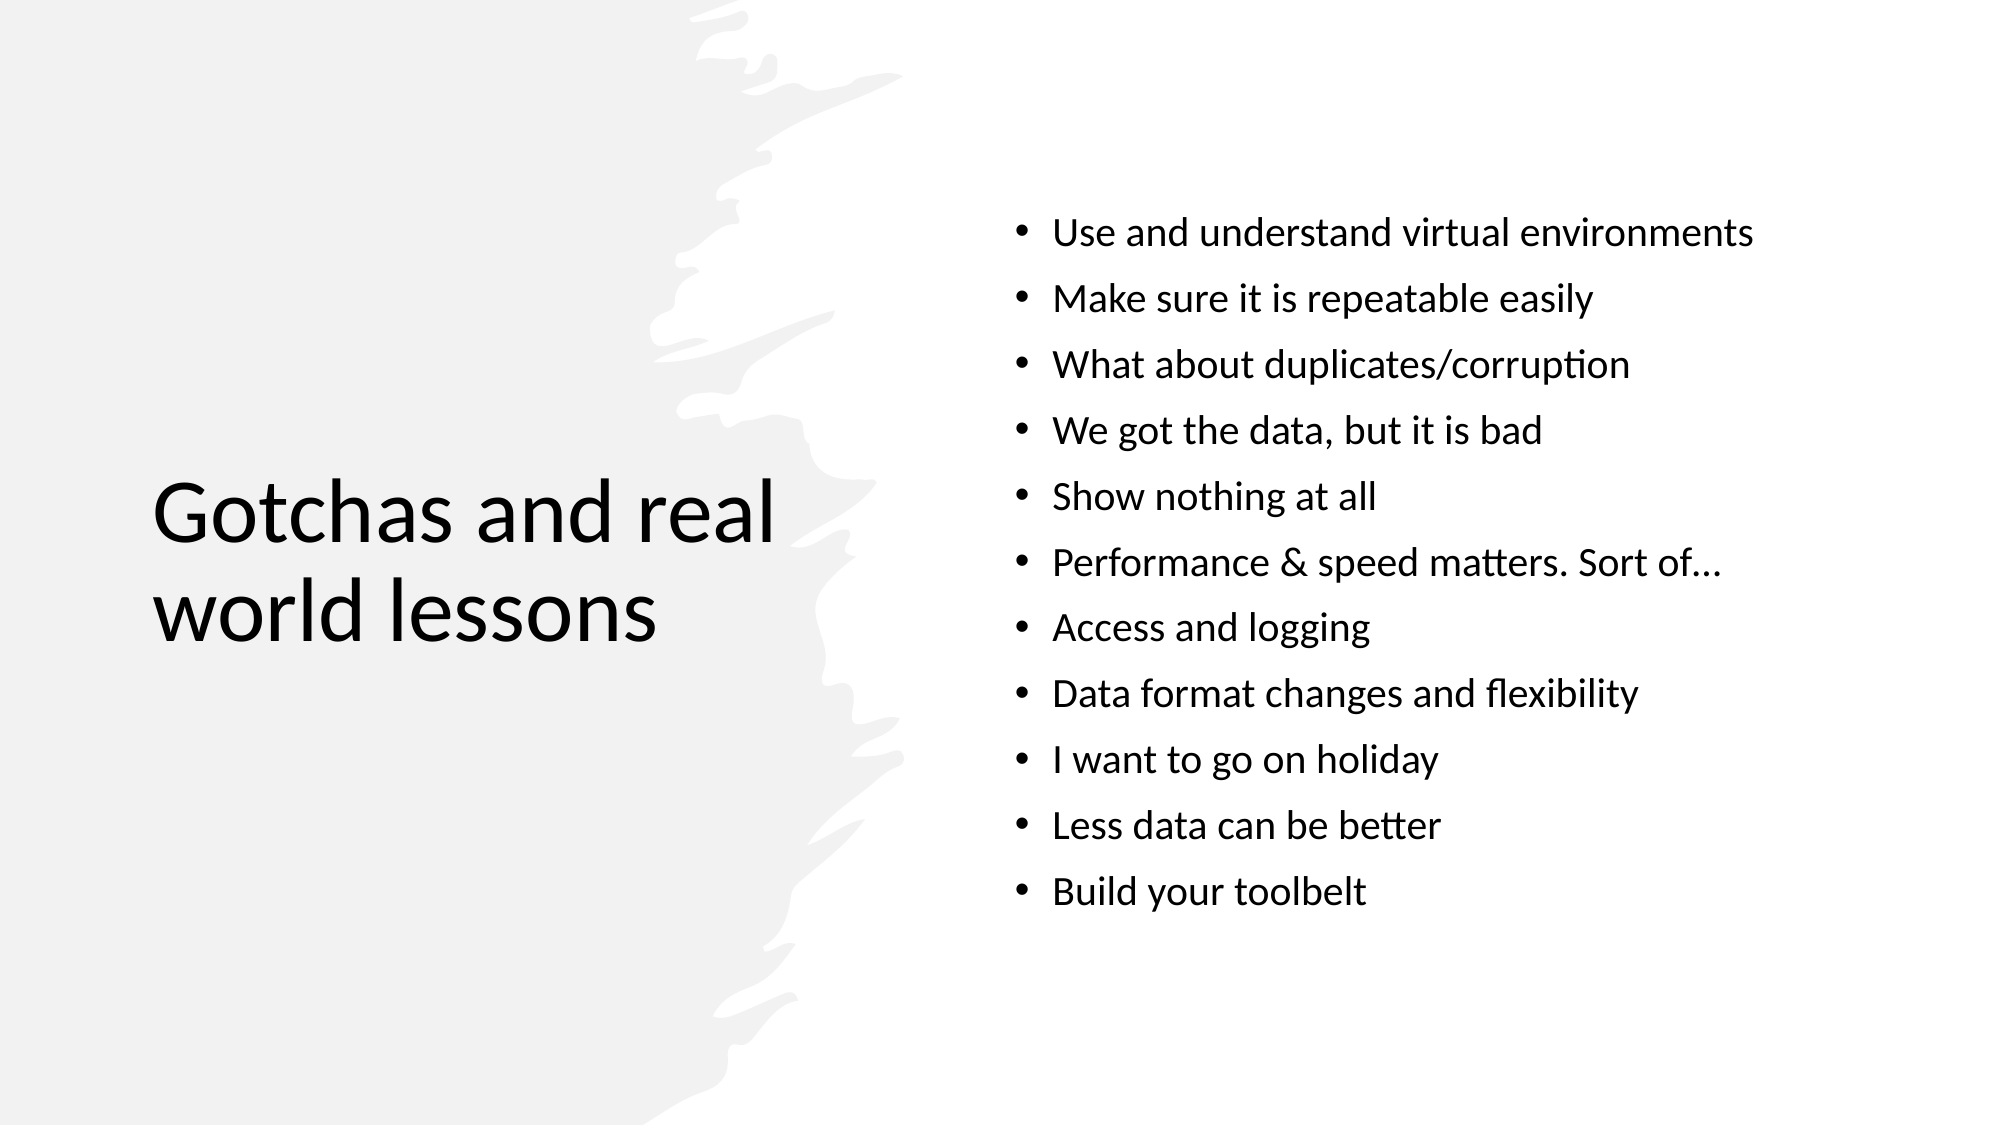

# Gotchas and real world lessons
Use and understand virtual environments
Make sure it is repeatable easily
What about duplicates/corruption
We got the data, but it is bad
Show nothing at all
Performance & speed matters. Sort of…
Access and logging
Data format changes and flexibility
I want to go on holiday
Less data can be better
Build your toolbelt